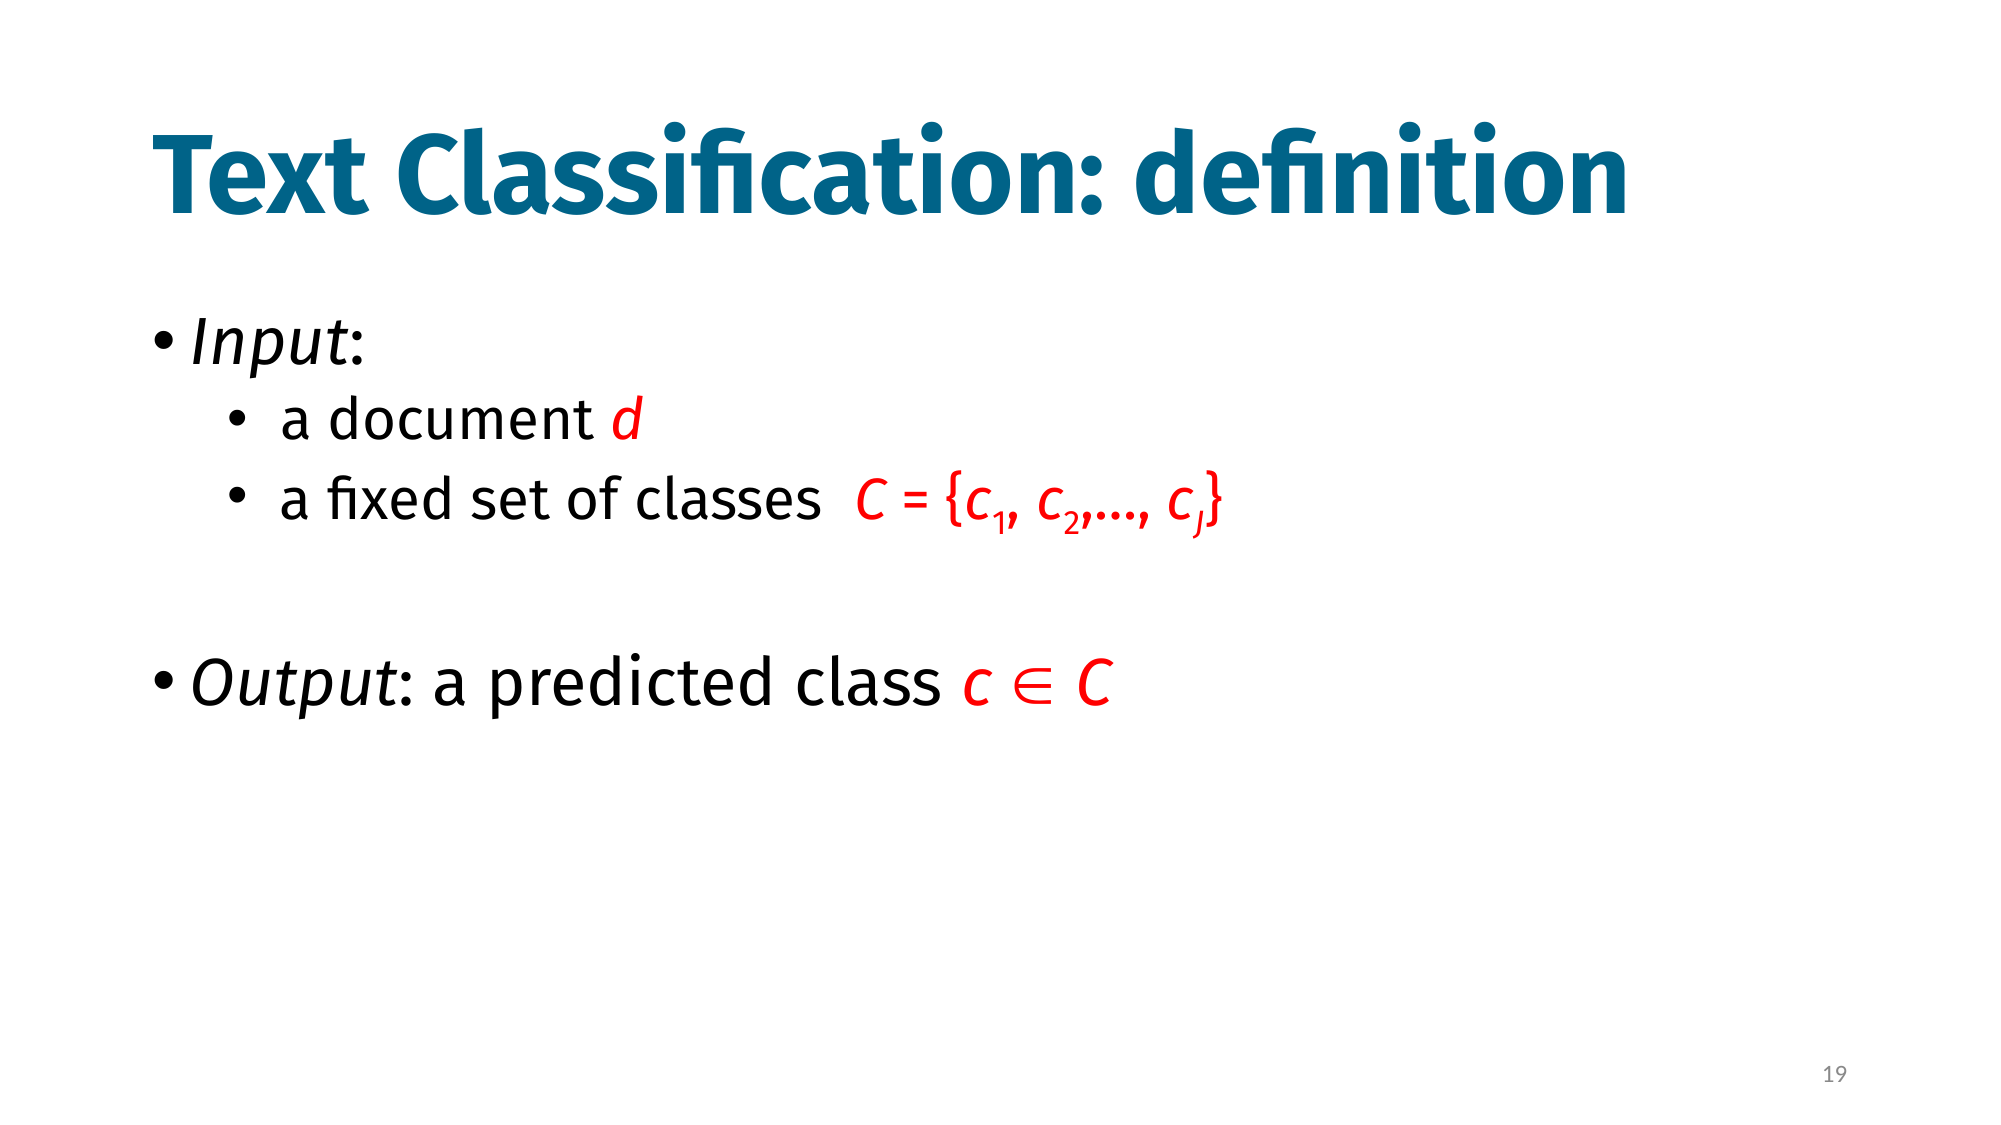

# Text Classification: definition
Input:
 a document d
 a fixed set of classes  C = {c1, c2,…, cJ}

Output: a predicted class c ∈ C
19